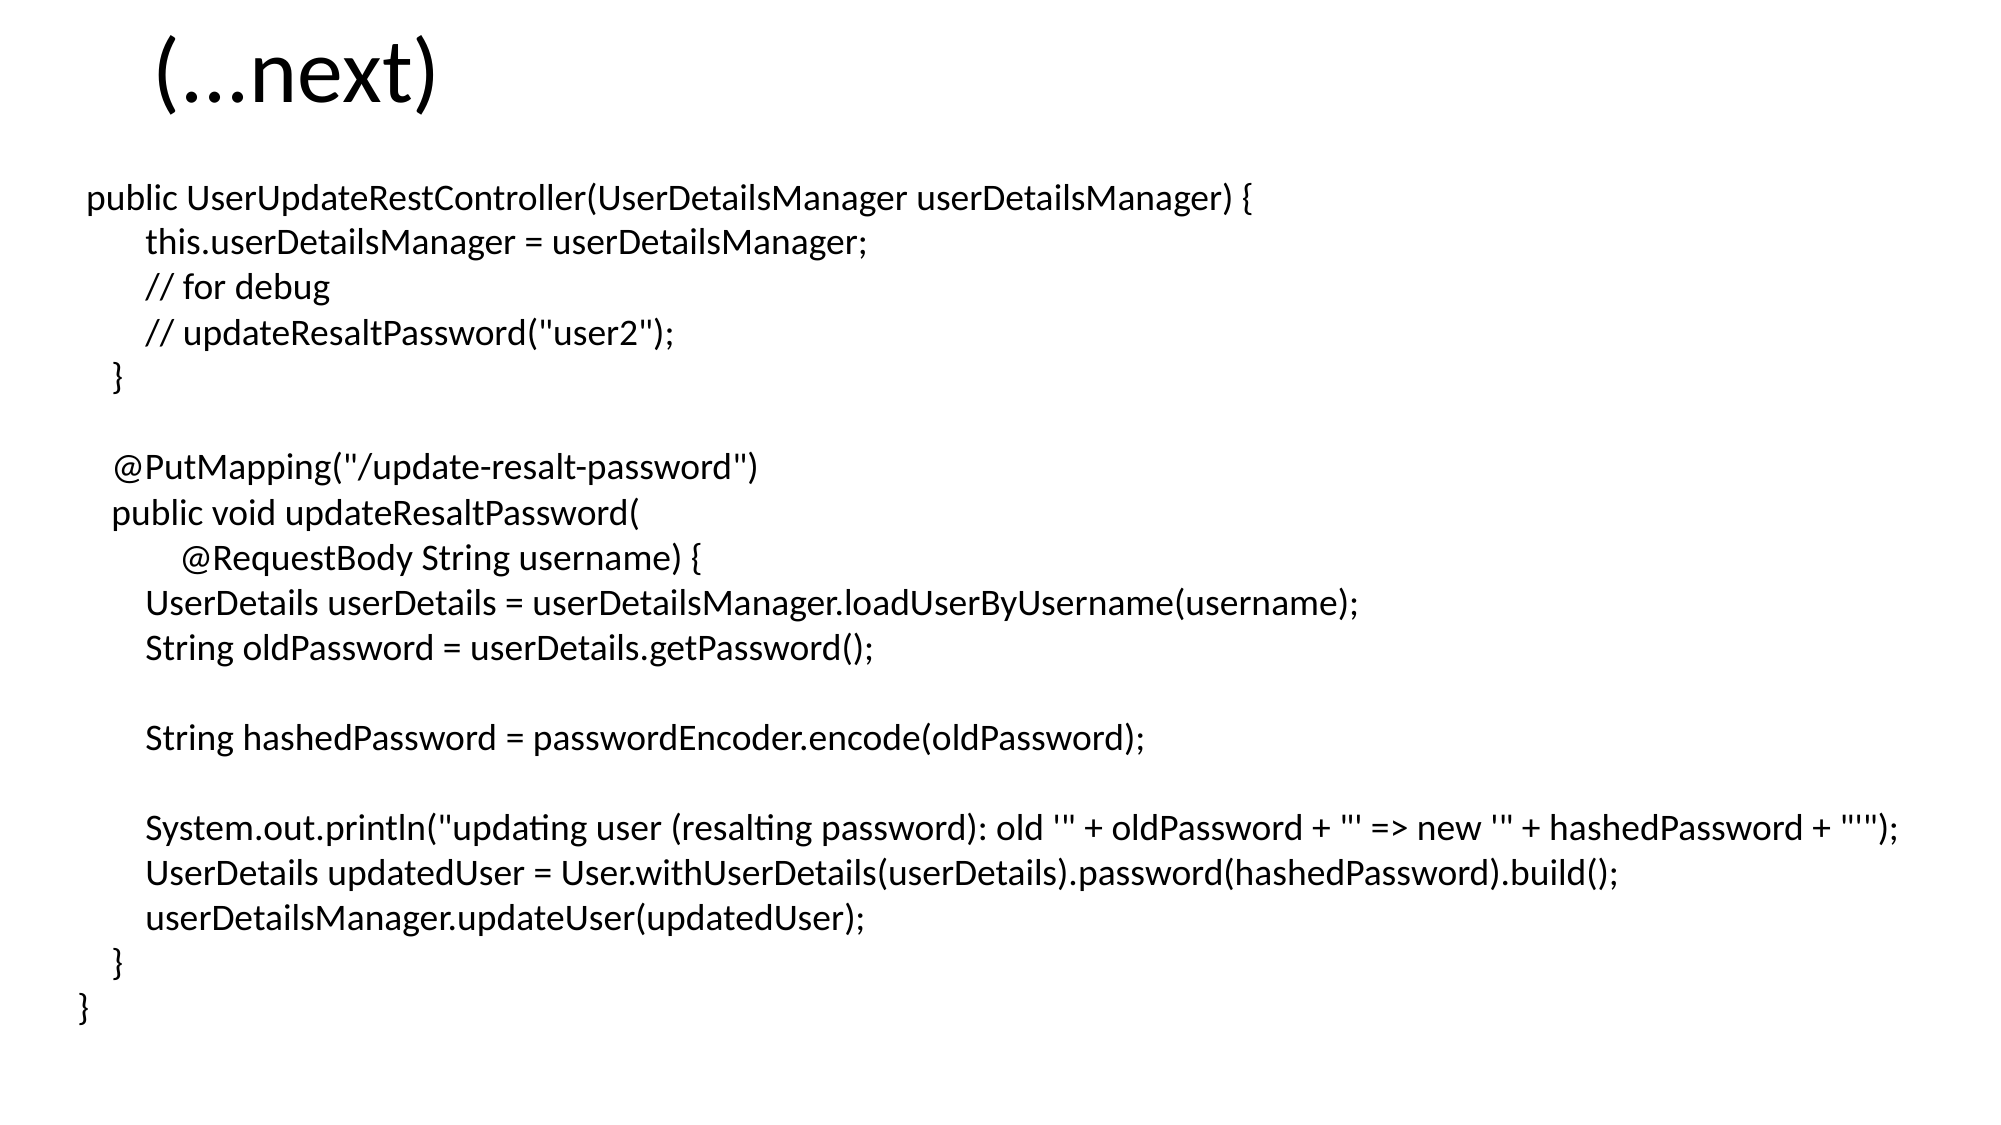

# (...next)
 public UserUpdateRestController(UserDetailsManager userDetailsManager) {
        this.userDetailsManager = userDetailsManager;
        // for debug
        // updateResaltPassword("user2");
    }

    @PutMapping("/update-resalt-password")
    public void updateResaltPassword(
            @RequestBody String username) {
        UserDetails userDetails = userDetailsManager.loadUserByUsername(username);
        String oldPassword = userDetails.getPassword();

        String hashedPassword = passwordEncoder.encode(oldPassword);

        System.out.println("updating user (resalting password): old '" + oldPassword + "' => new '" + hashedPassword + "'");
        UserDetails updatedUser = User.withUserDetails(userDetails).password(hashedPassword).build();
        userDetailsManager.updateUser(updatedUser);
    }
}